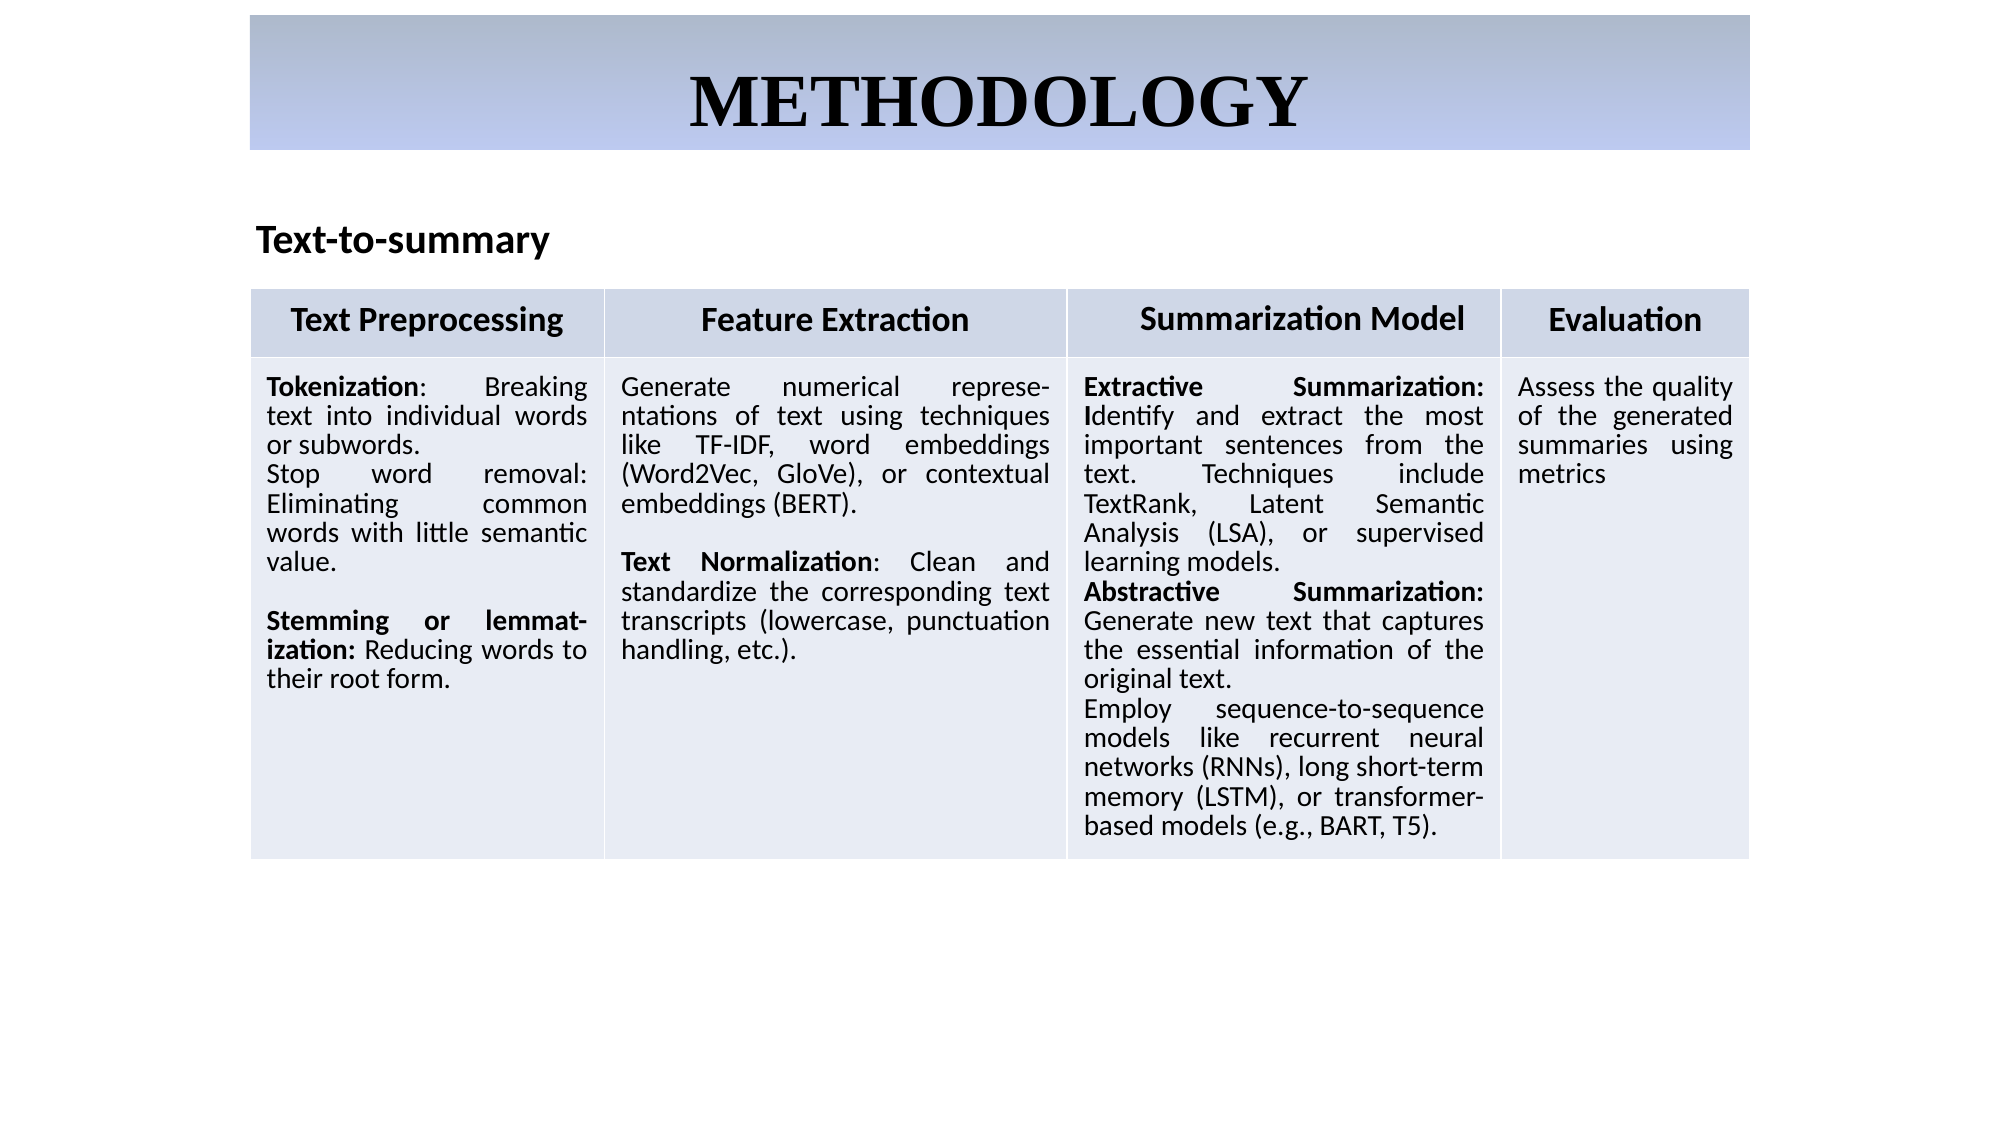

# METHODOLOGY
Text-to-summary
| Text Preprocessing | Feature Extraction | Summarization Model | Evaluation |
| --- | --- | --- | --- |
| Tokenization: Breaking text into individual words or subwords. Stop word removal: Eliminating common words with little semantic value. Stemming or lemmat-ization: Reducing words to their root form. | Generate numerical represe-ntations of text using techniques like TF-IDF, word embeddings (Word2Vec, GloVe), or contextual embeddings (BERT). Text Normalization: Clean and standardize the corresponding text transcripts (lowercase, punctuation handling, etc.). | Extractive Summarization: Identify and extract the most important sentences from the text. Techniques include TextRank, Latent Semantic Analysis (LSA), or supervised learning models. Abstractive Summarization: Generate new text that captures the essential information of the original text. Employ sequence-to-sequence models like recurrent neural networks (RNNs), long short-term memory (LSTM), or transformer-based models (e.g., BART, T5). | Assess the quality of the generated summaries using metrics |